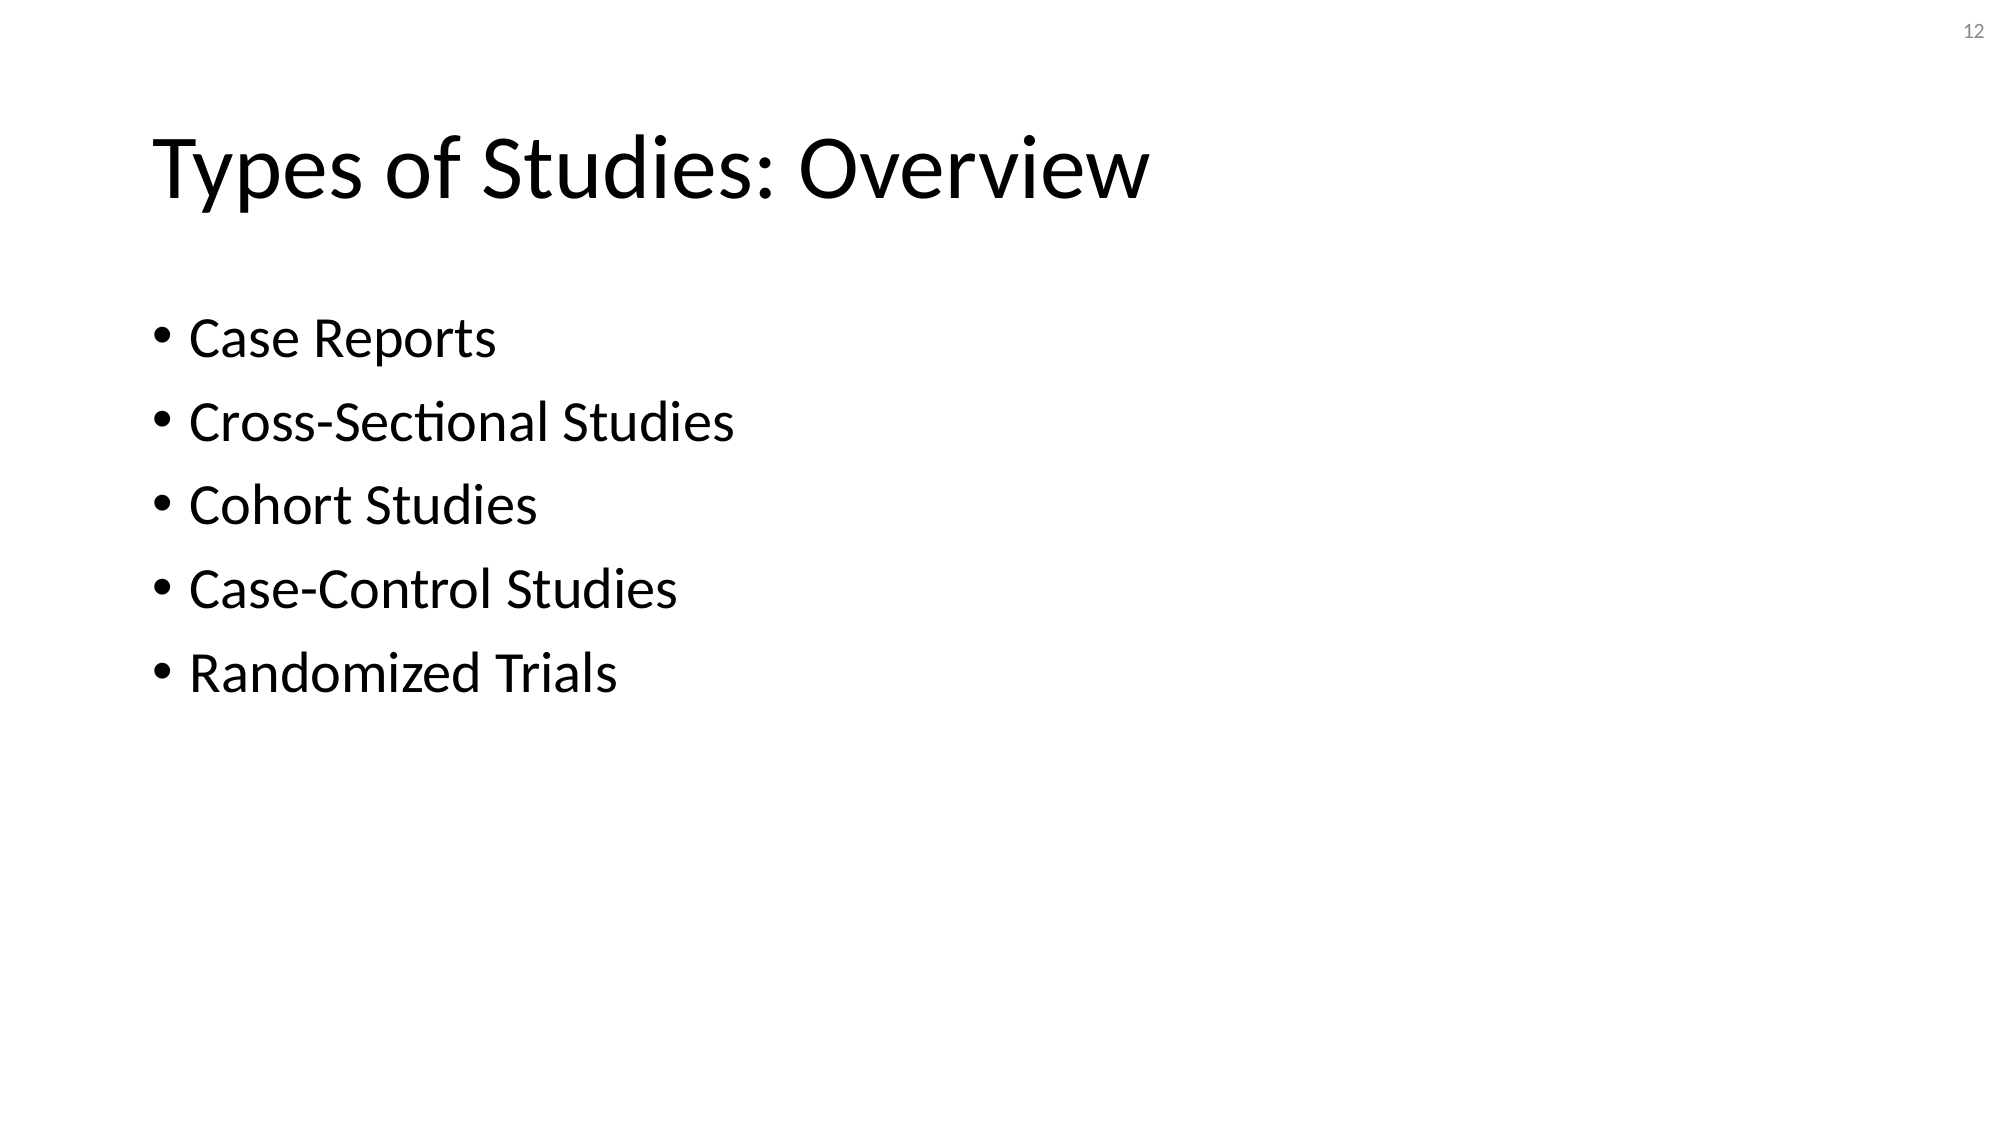

12
# Types of Studies: Overview
Case Reports
Cross-Sectional Studies
Cohort Studies
Case-Control Studies
Randomized Trials